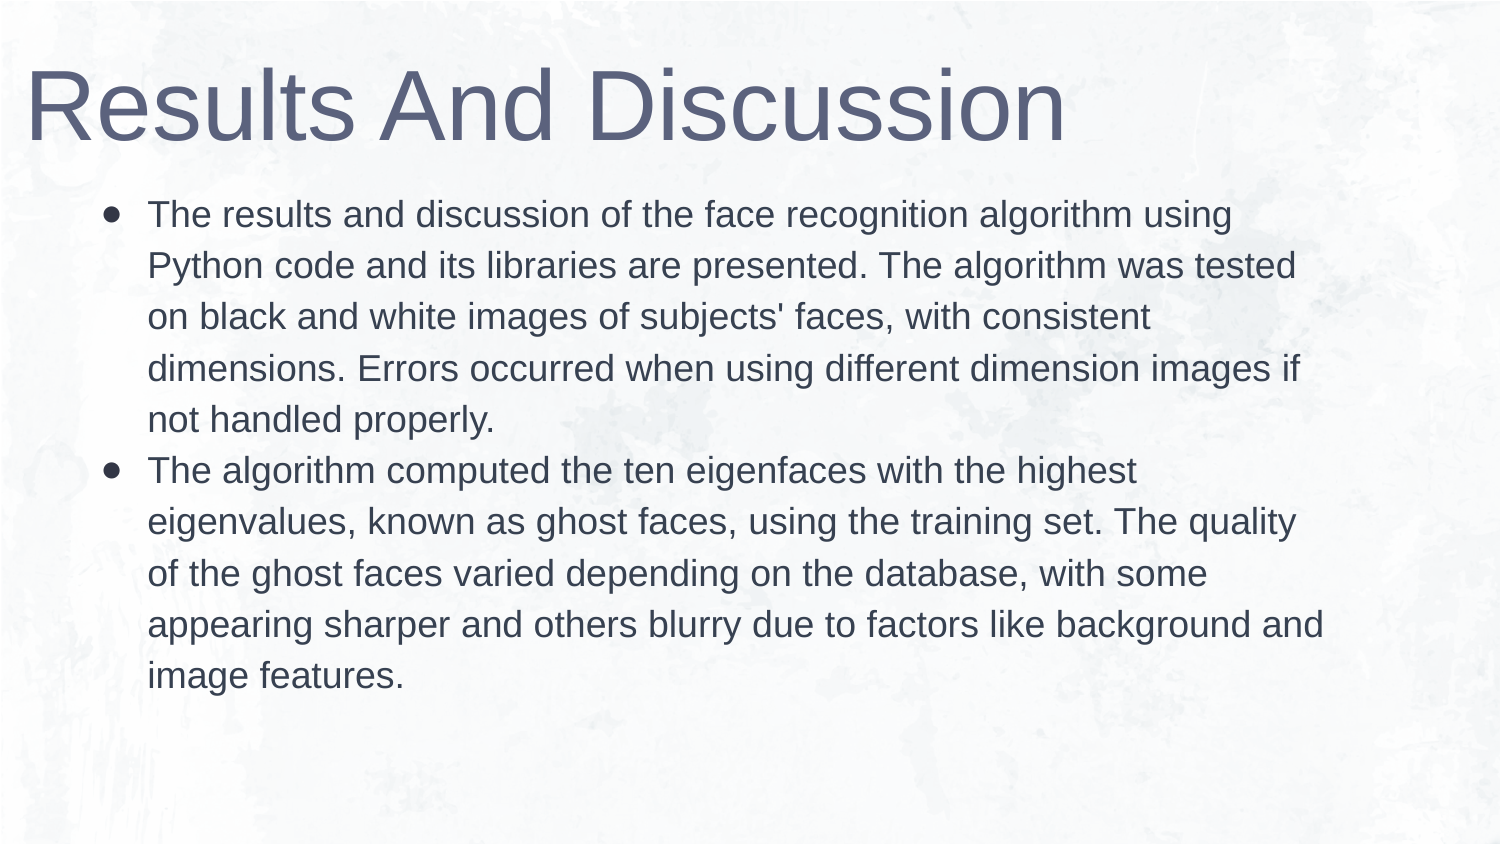

# Results And Discussion

The results and discussion of the face recognition algorithm using Python code and its libraries are presented. The algorithm was tested on black and white images of subjects' faces, with consistent dimensions. Errors occurred when using different dimension images if not handled properly.
The algorithm computed the ten eigenfaces with the highest eigenvalues, known as ghost faces, using the training set. The quality of the ghost faces varied depending on the database, with some appearing sharper and others blurry due to factors like background and image features.